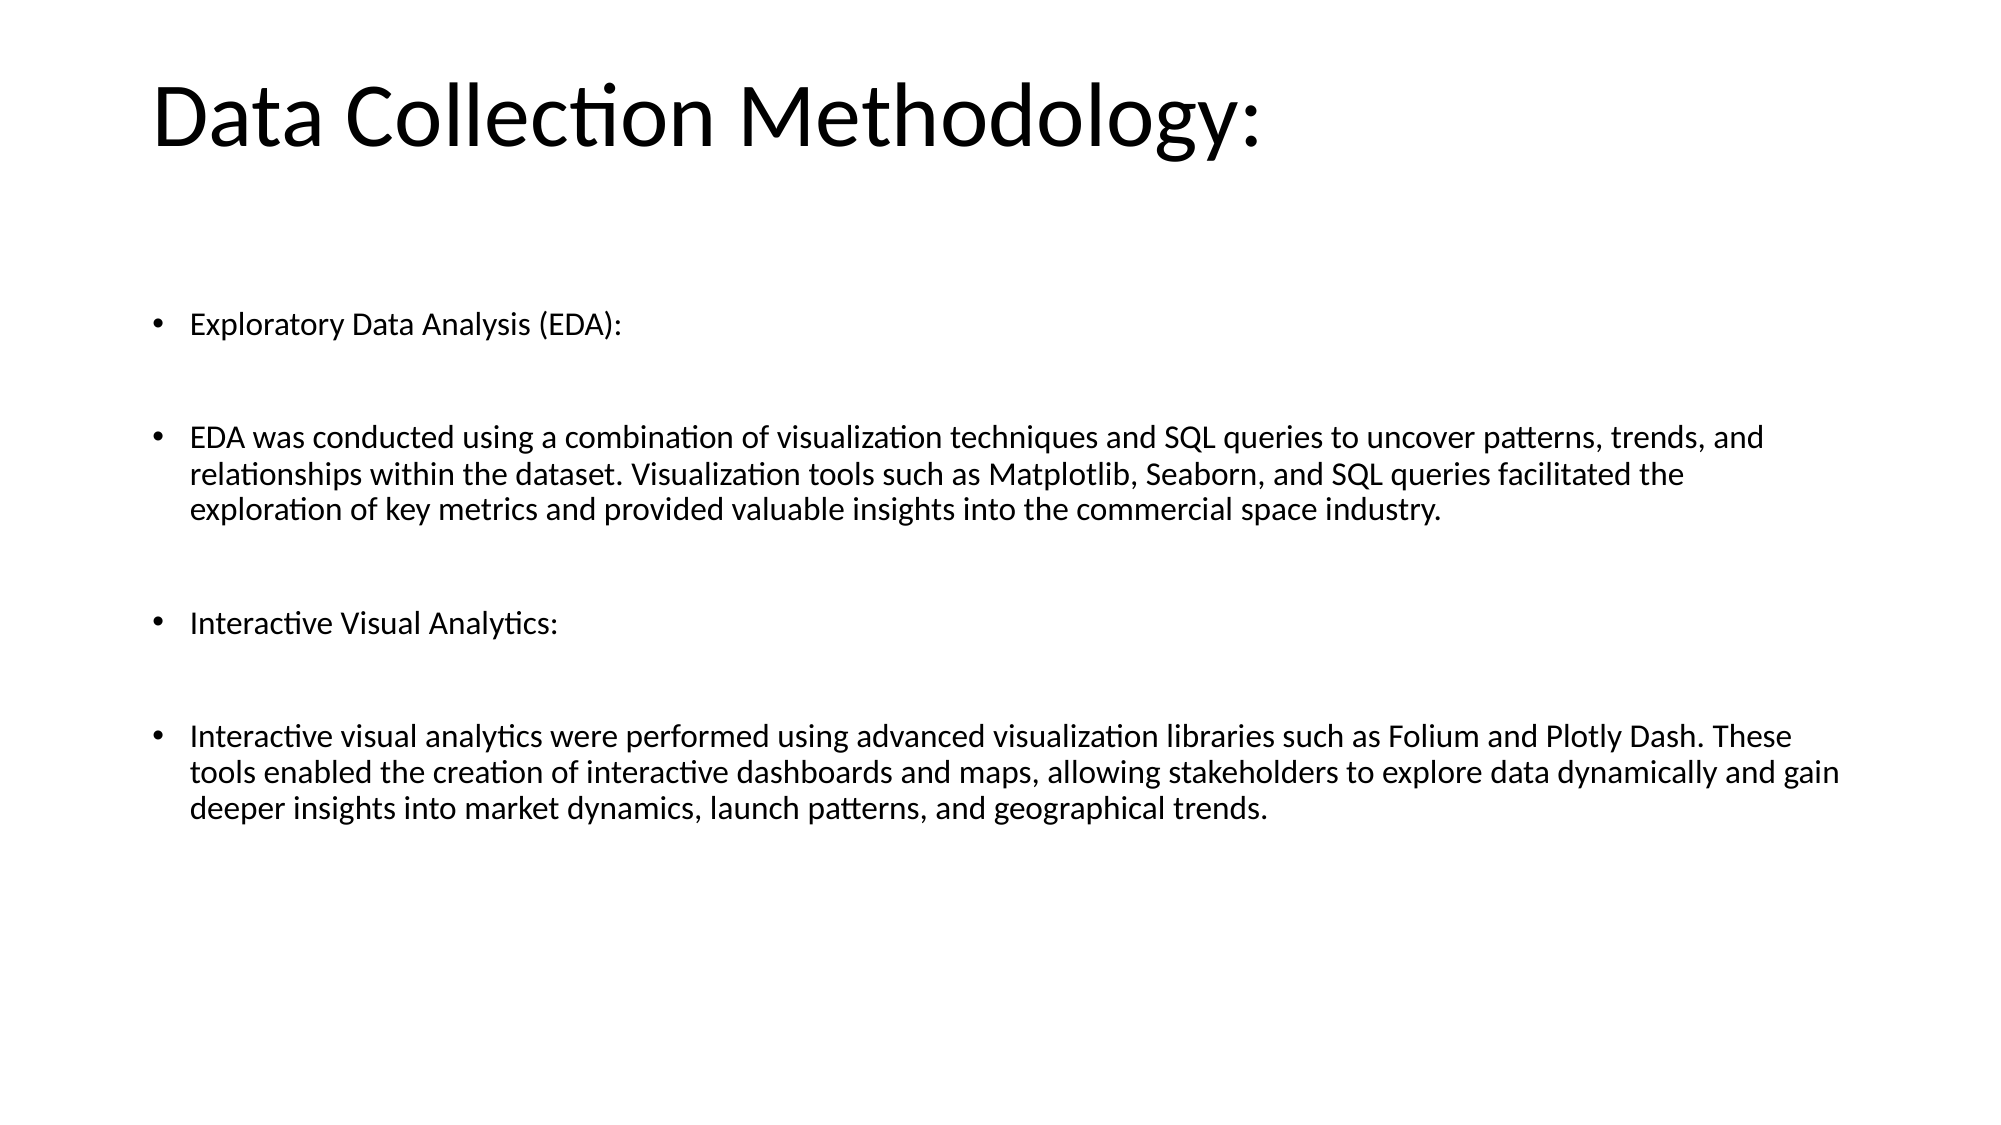

# Data Collection Methodology:
Exploratory Data Analysis (EDA):

EDA was conducted using a combination of visualization techniques and SQL queries to uncover patterns, trends, and relationships within the dataset. Visualization tools such as Matplotlib, Seaborn, and SQL queries facilitated the exploration of key metrics and provided valuable insights into the commercial space industry.

Interactive Visual Analytics:

Interactive visual analytics were performed using advanced visualization libraries such as Folium and Plotly Dash. These tools enabled the creation of interactive dashboards and maps, allowing stakeholders to explore data dynamically and gain deeper insights into market dynamics, launch patterns, and geographical trends.